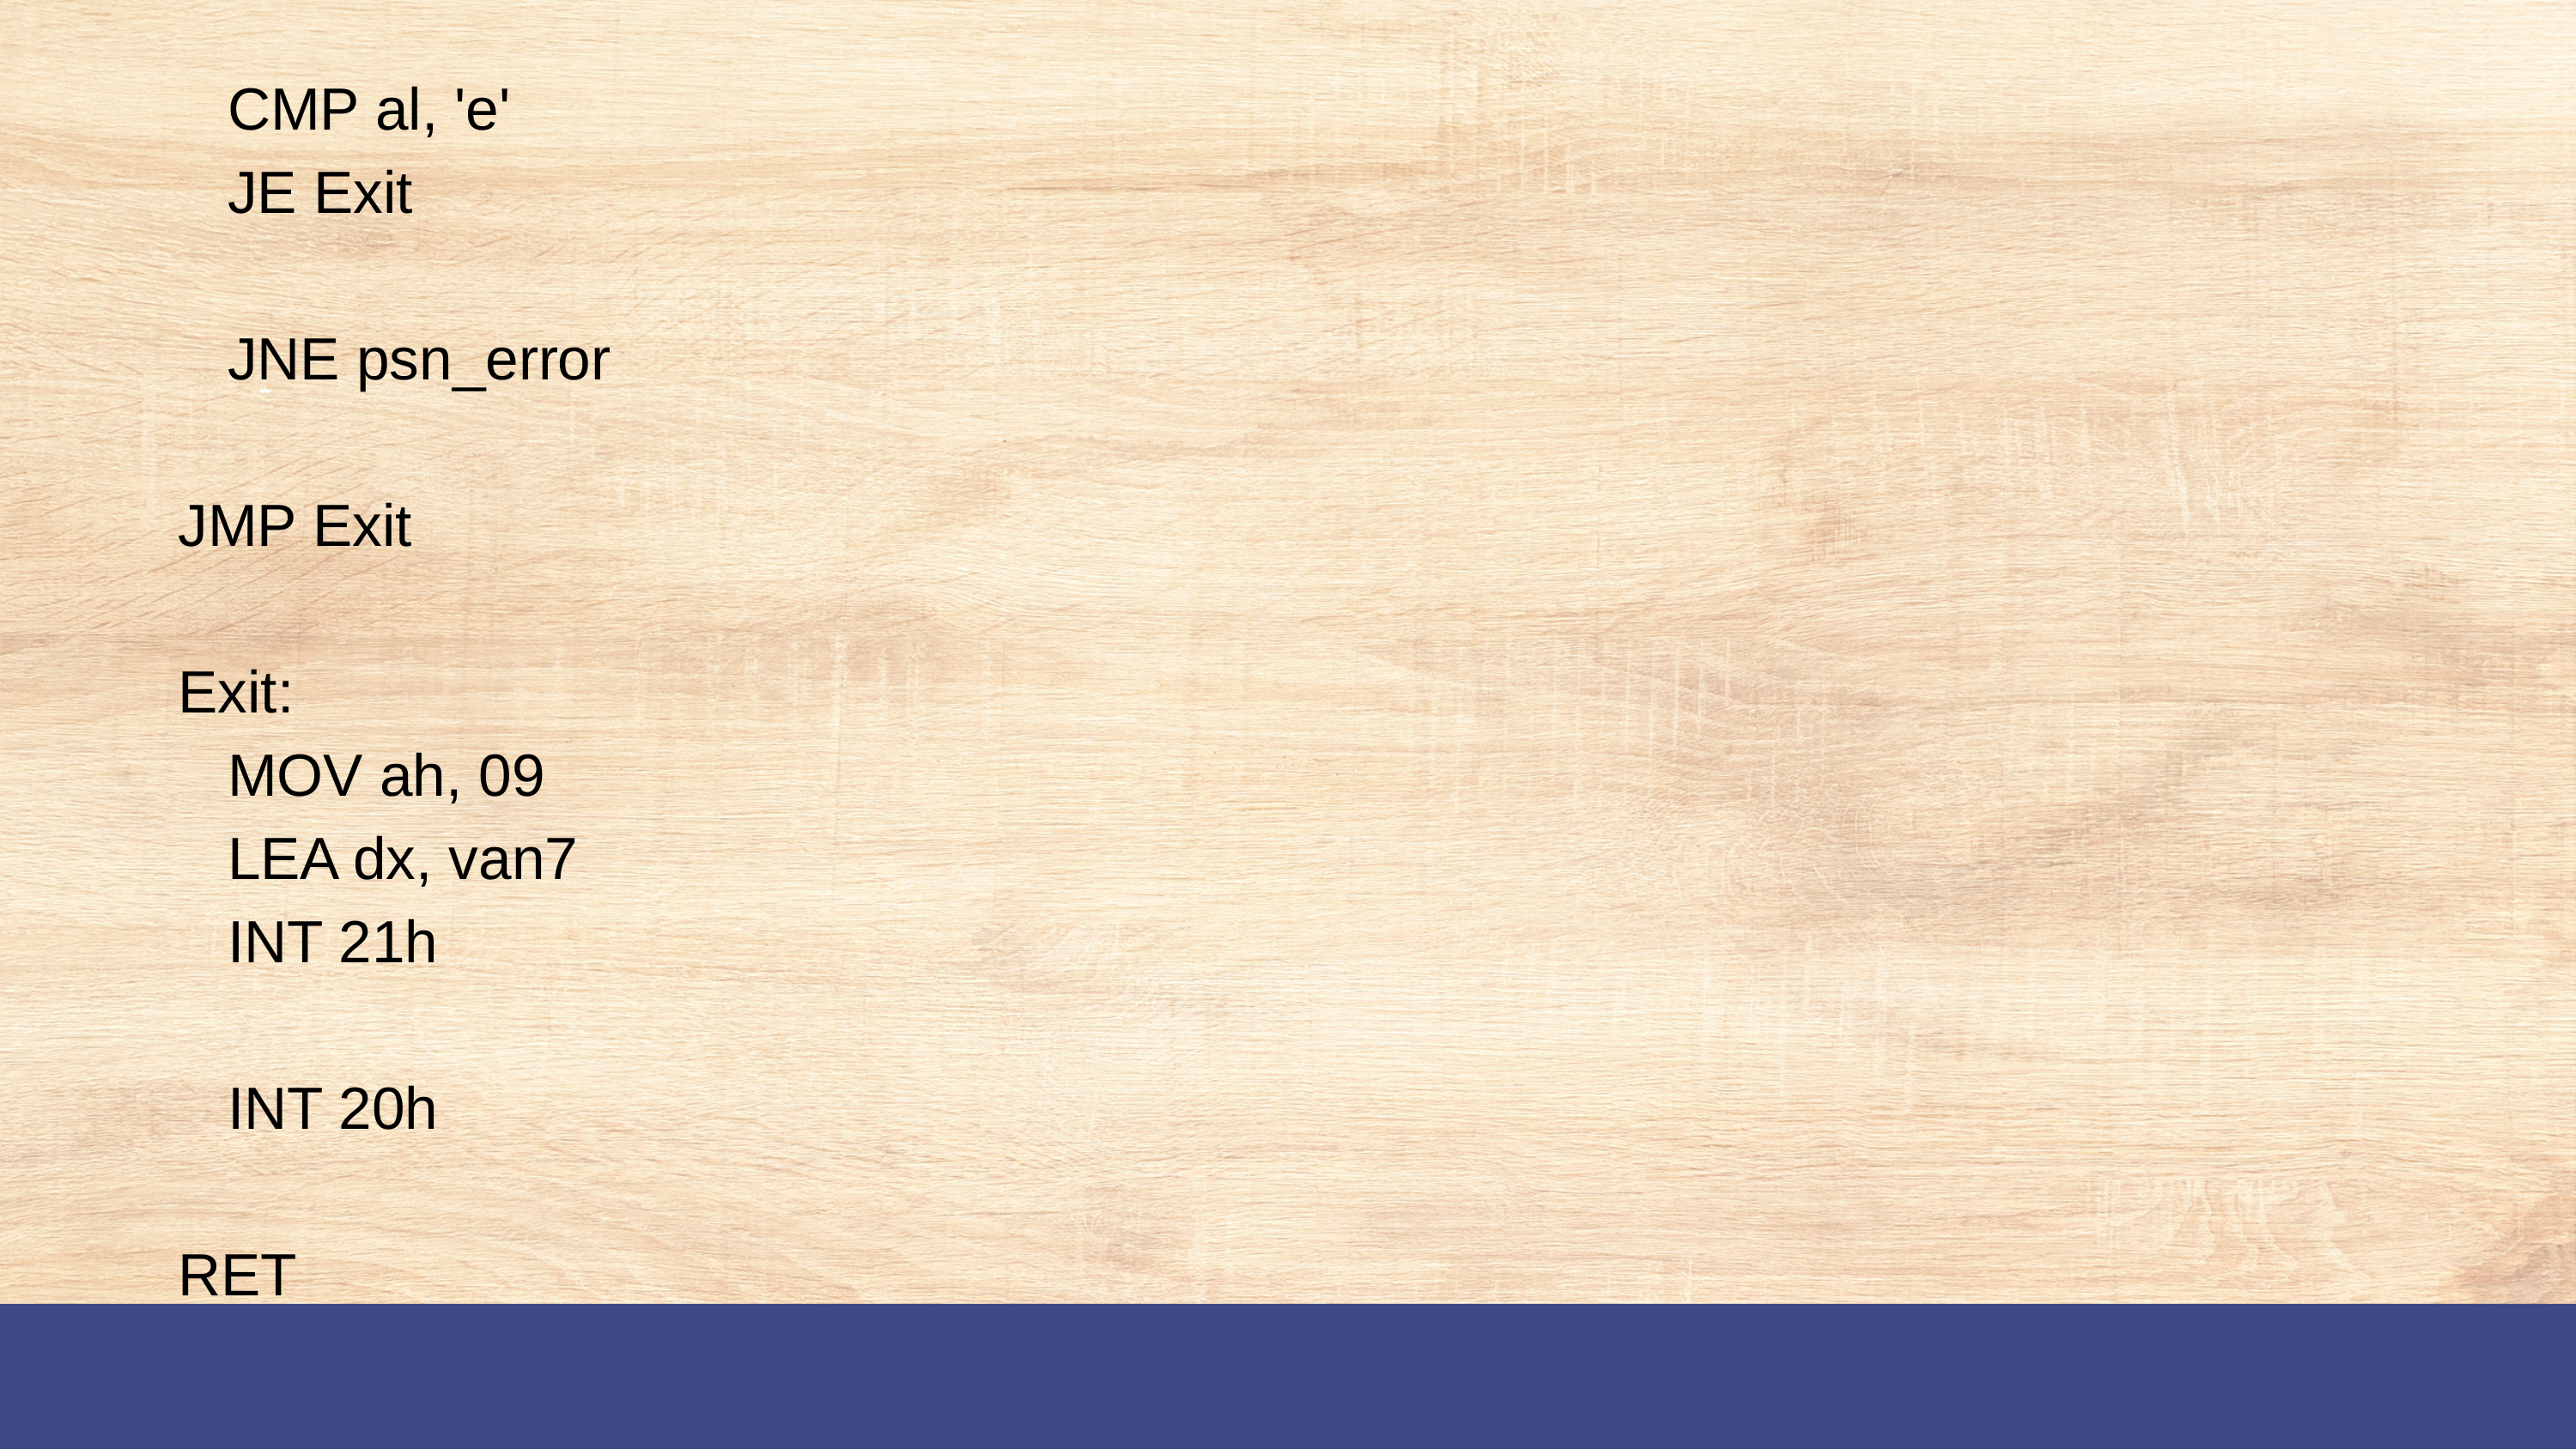

CMP al, 'e'
   JE Exit

   JNE psn_error

JMP Exit

Exit:
   MOV ah, 09
   LEA dx, van7
   INT 21h

   INT 20h

RET